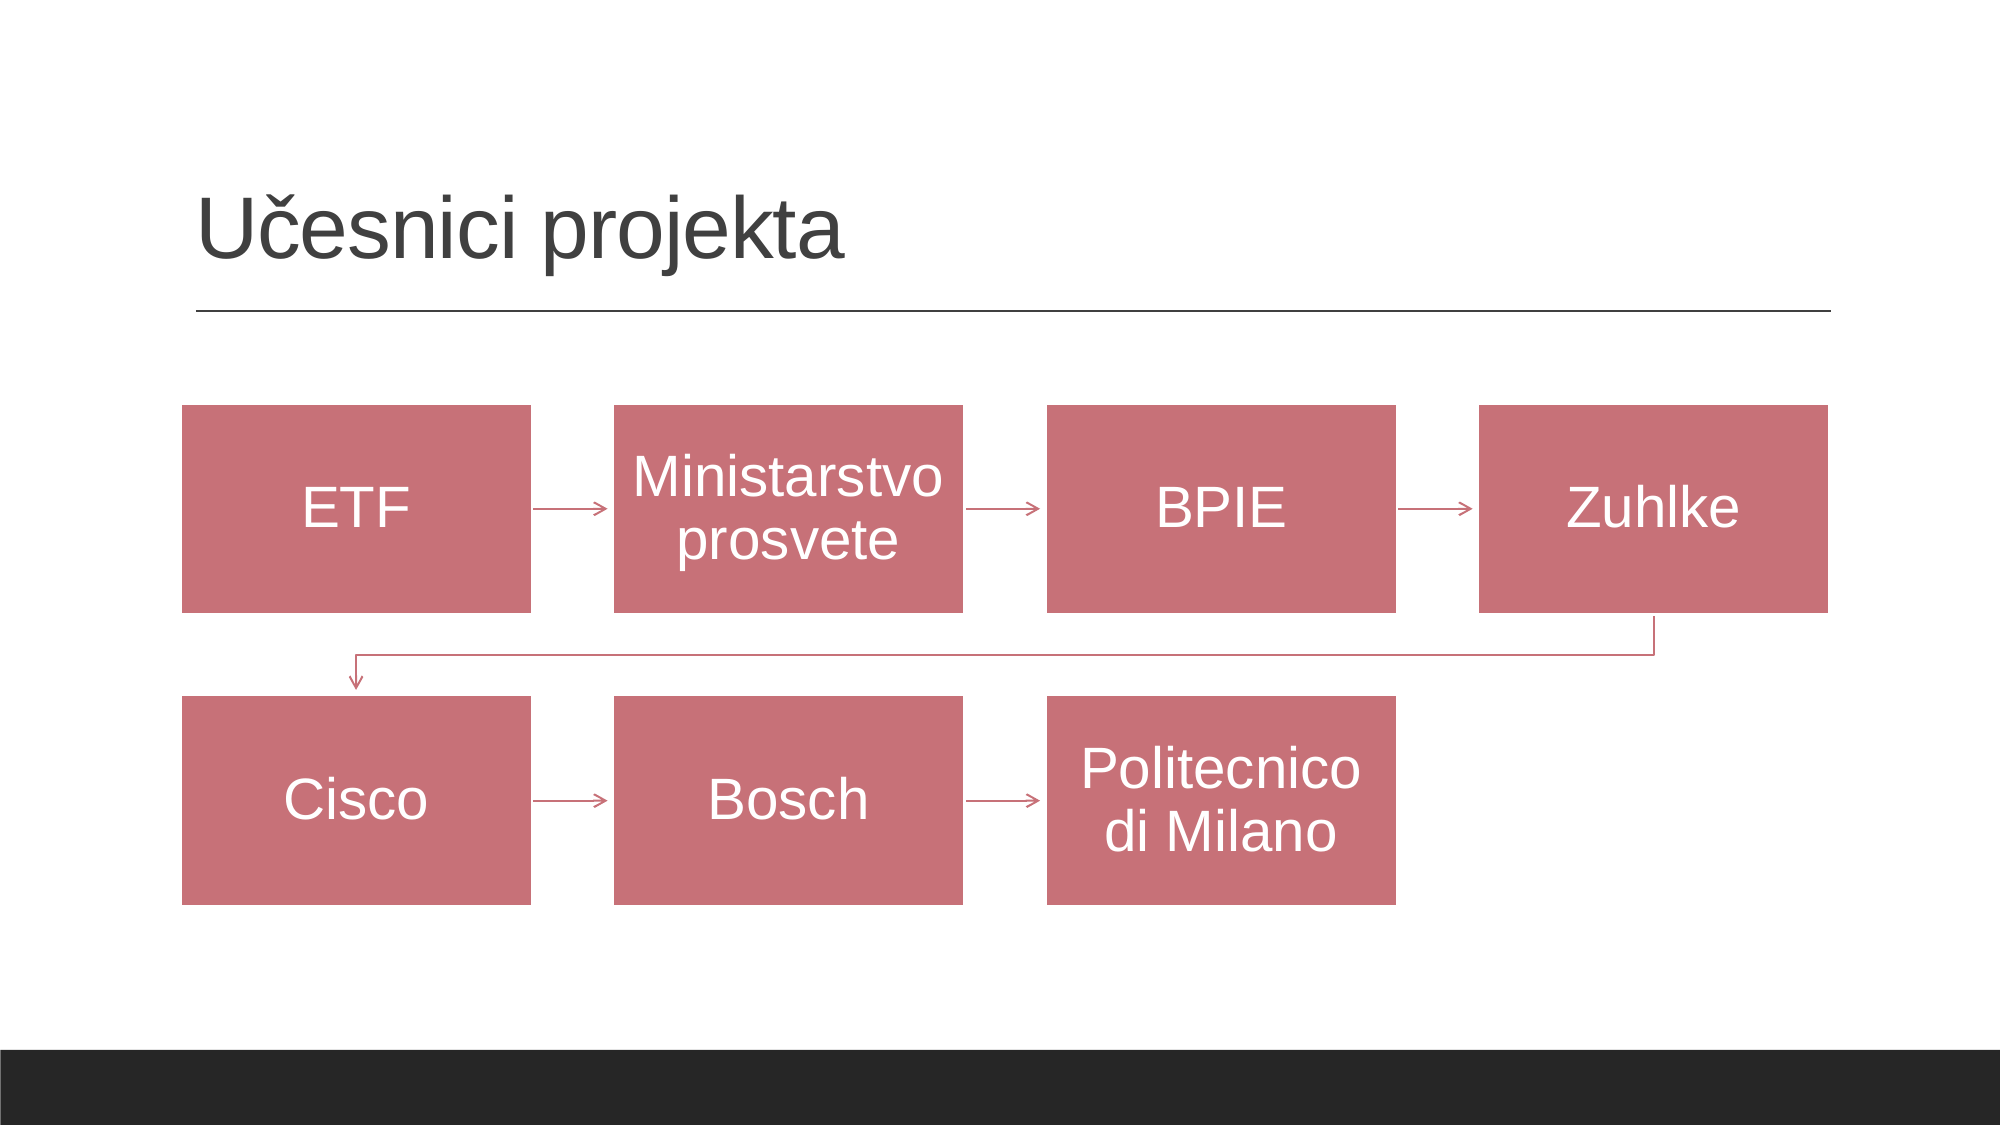

# Učesnici projekta

ETF

Ministarstvo prosvete

BPIE

Zuhlke

Cisco

Bosch
Politecnico di Milano